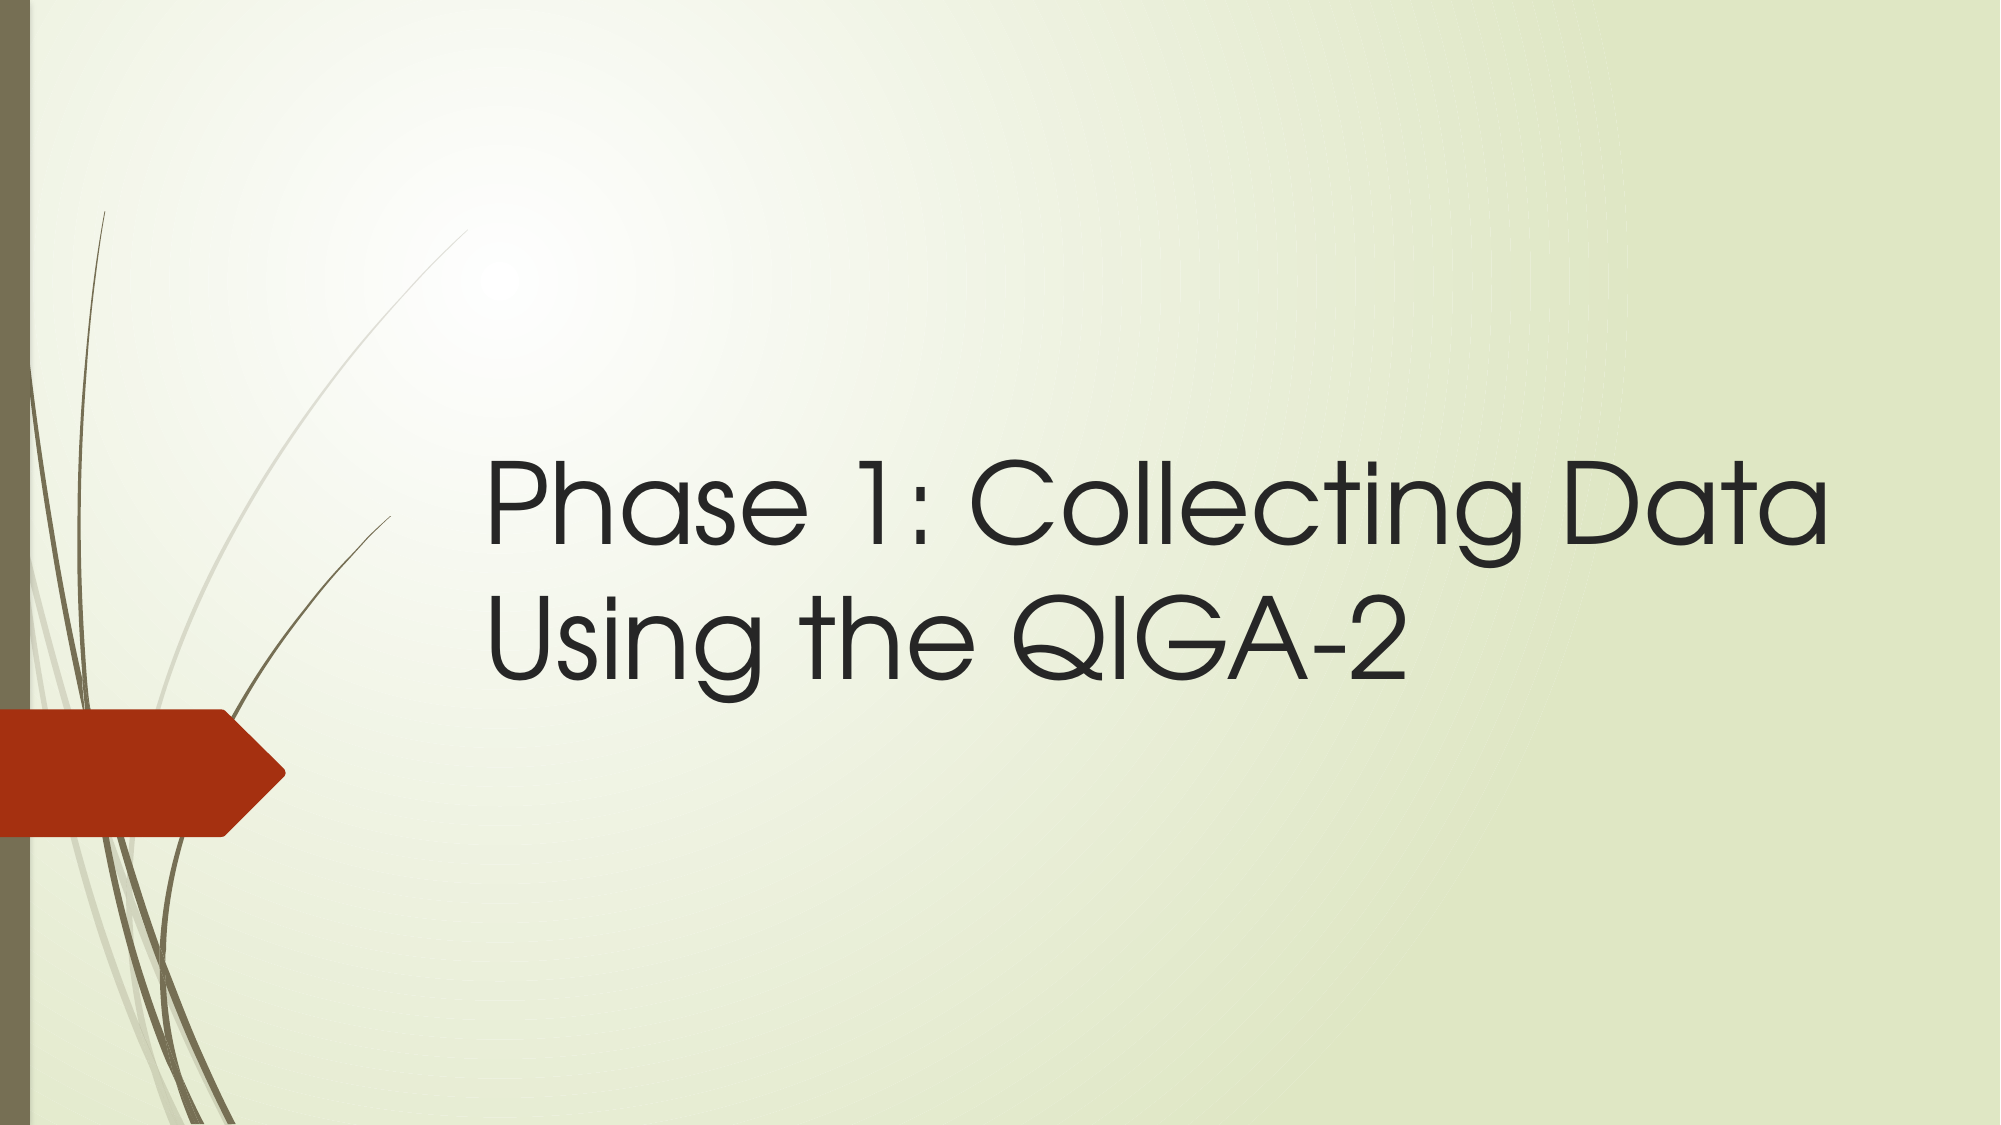

# Phase 1: Collecting Data Using the QIGA-2